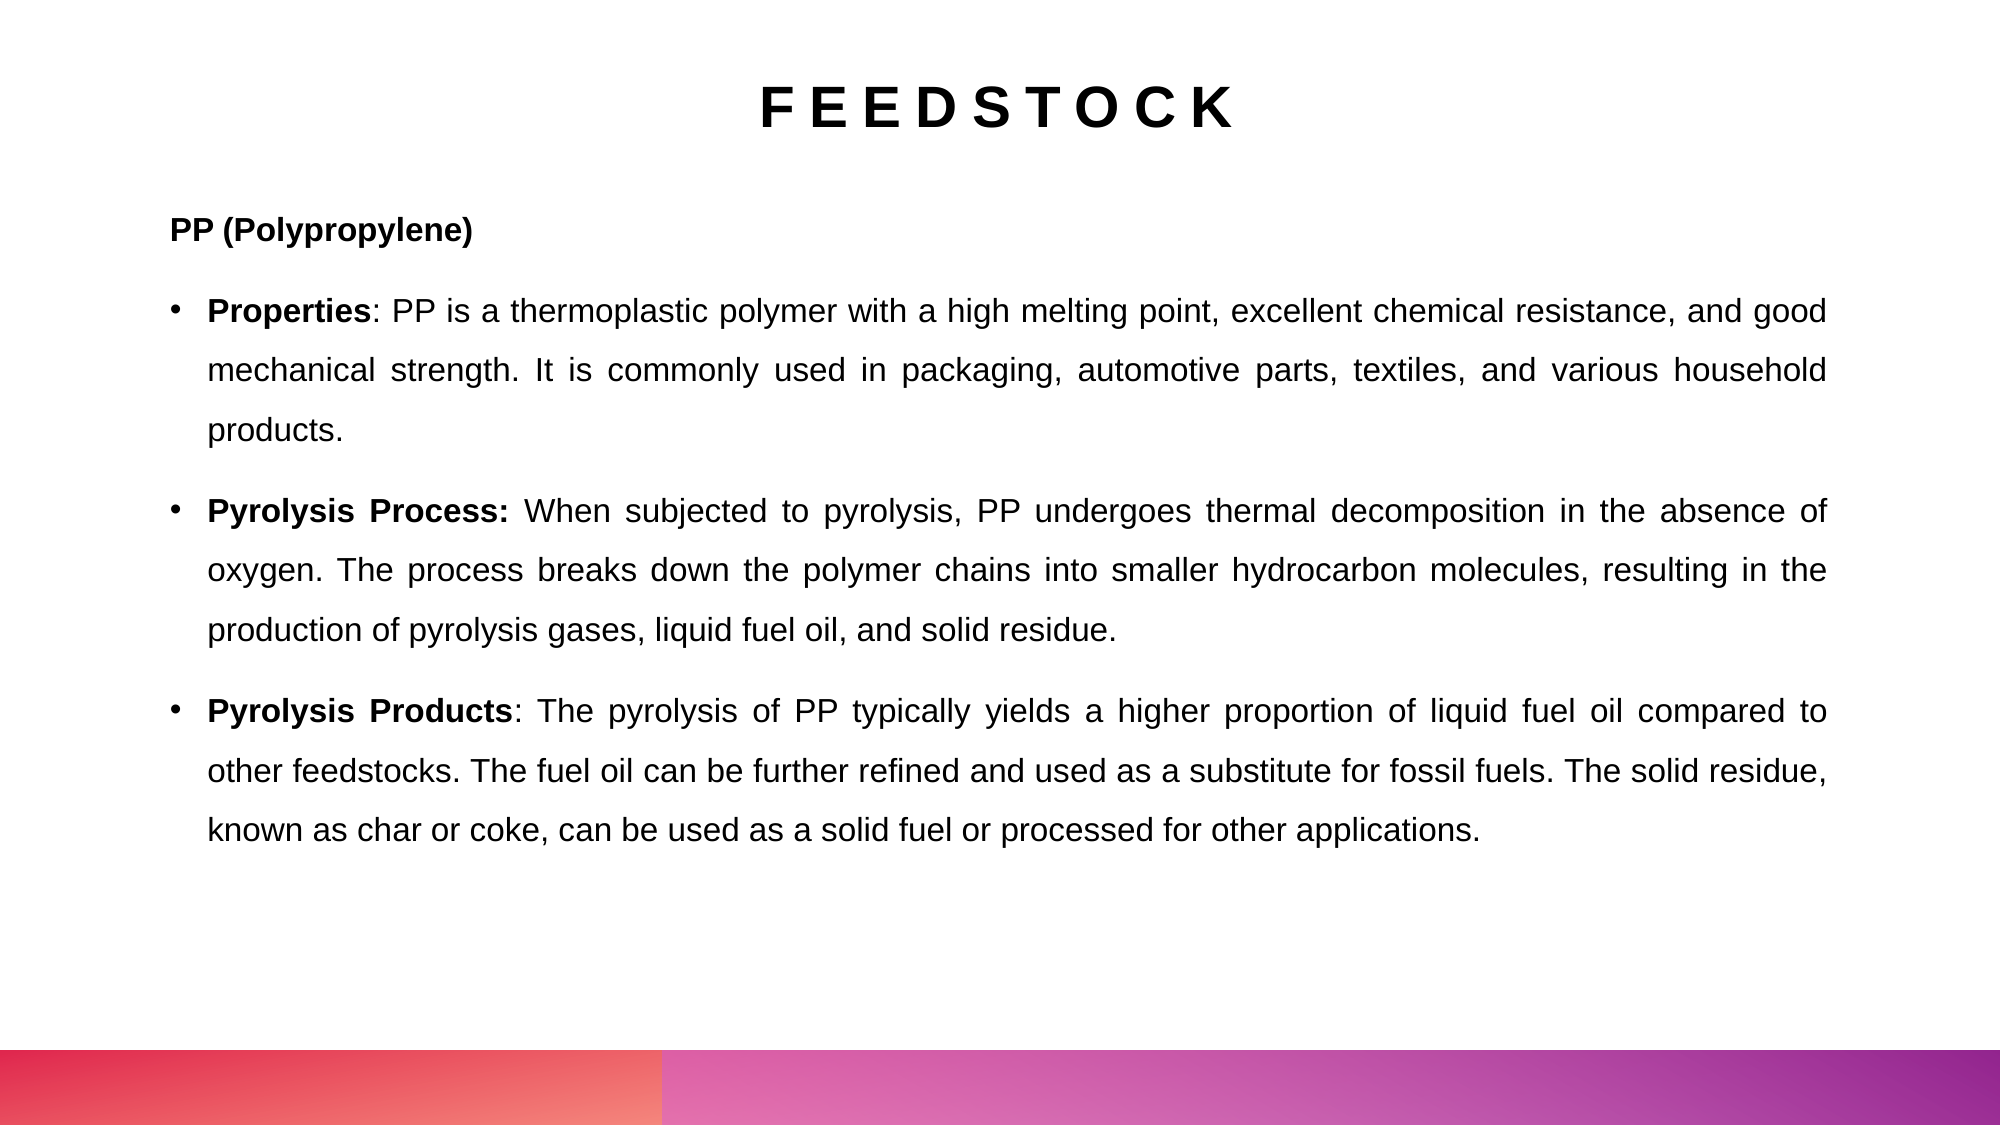

# FEEDSTOCK
PP (Polypropylene)
Properties: PP is a thermoplastic polymer with a high melting point, excellent chemical resistance, and good mechanical strength. It is commonly used in packaging, automotive parts, textiles, and various household products.
Pyrolysis Process: When subjected to pyrolysis, PP undergoes thermal decomposition in the absence of oxygen. The process breaks down the polymer chains into smaller hydrocarbon molecules, resulting in the production of pyrolysis gases, liquid fuel oil, and solid residue.
Pyrolysis Products: The pyrolysis of PP typically yields a higher proportion of liquid fuel oil compared to other feedstocks. The fuel oil can be further refined and used as a substitute for fossil fuels. The solid residue, known as char or coke, can be used as a solid fuel or processed for other applications.